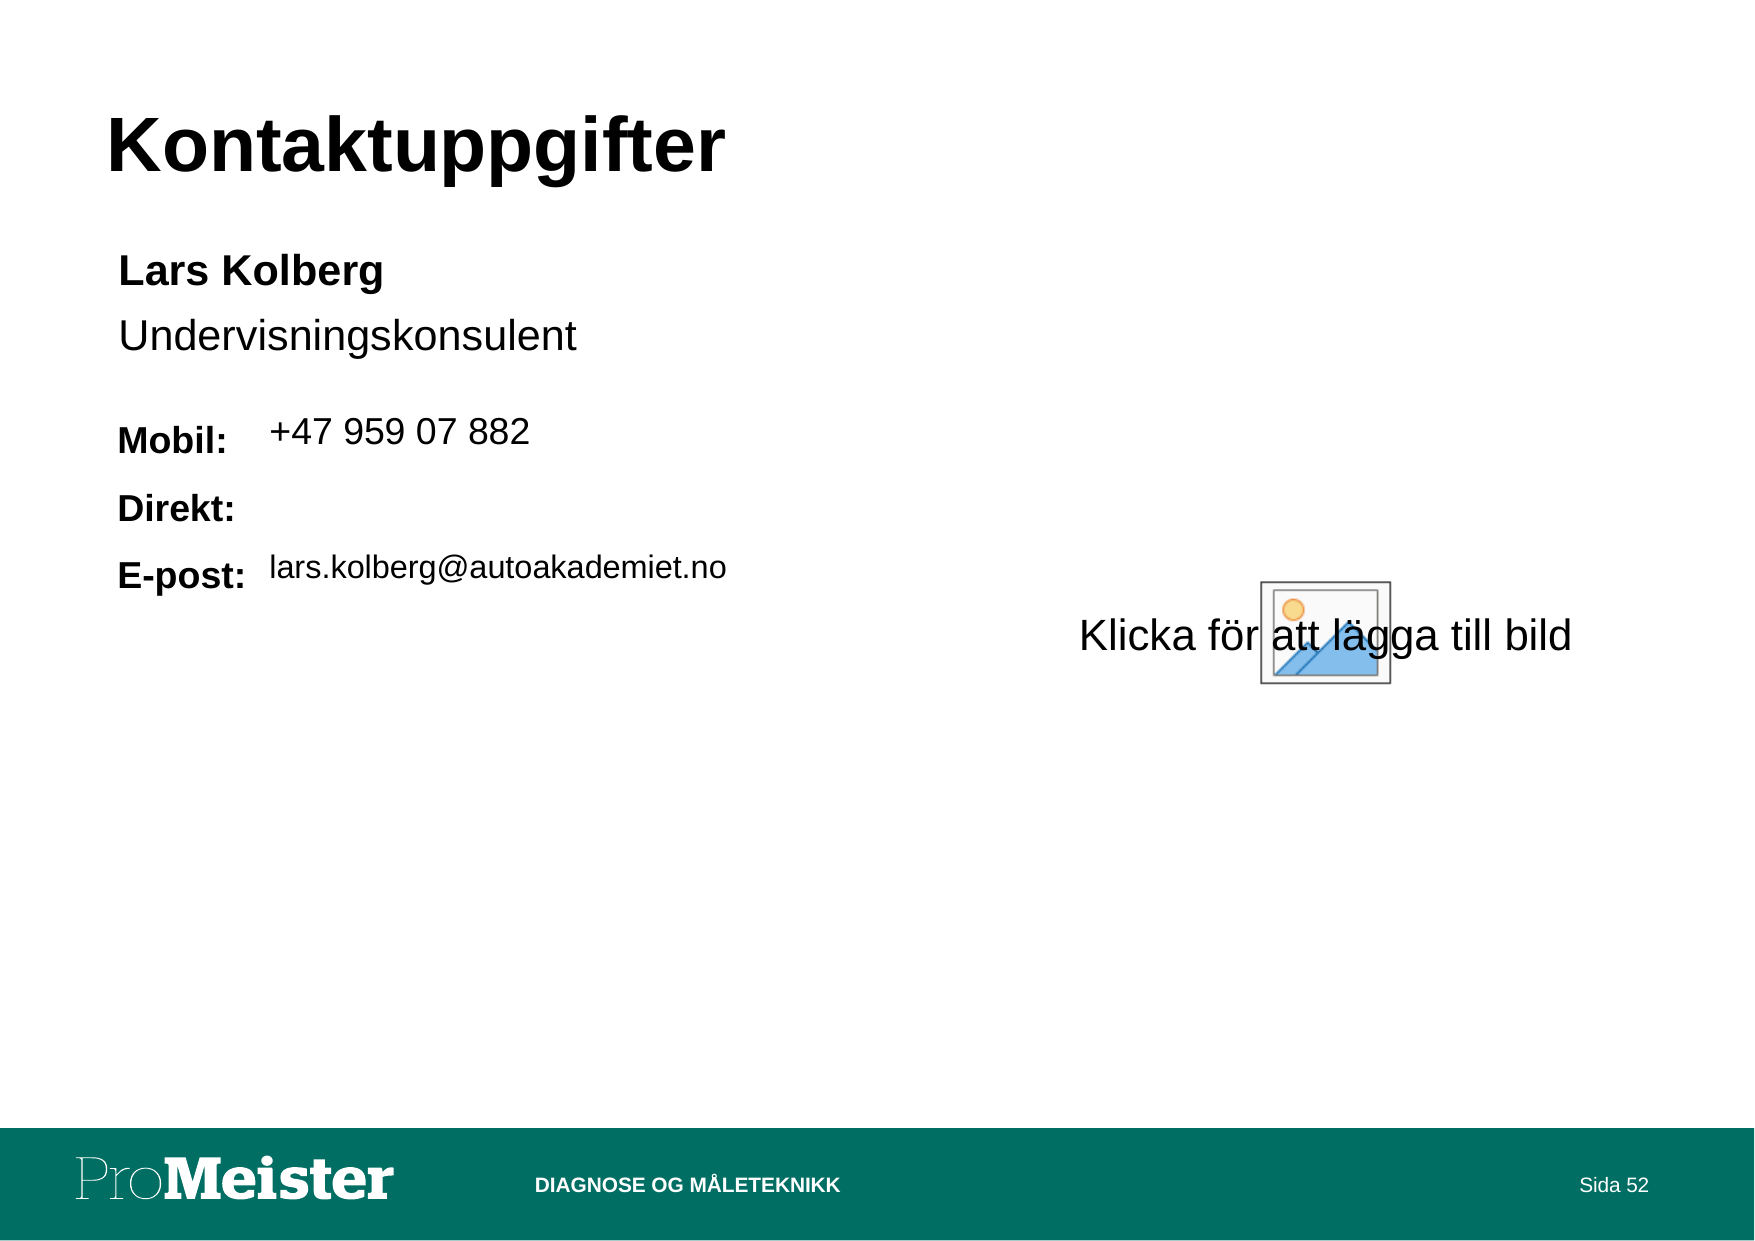

Lars Kolberg
Undervisningskonsulent
+47 959 07 882

lars.kolberg@autoakademiet.no